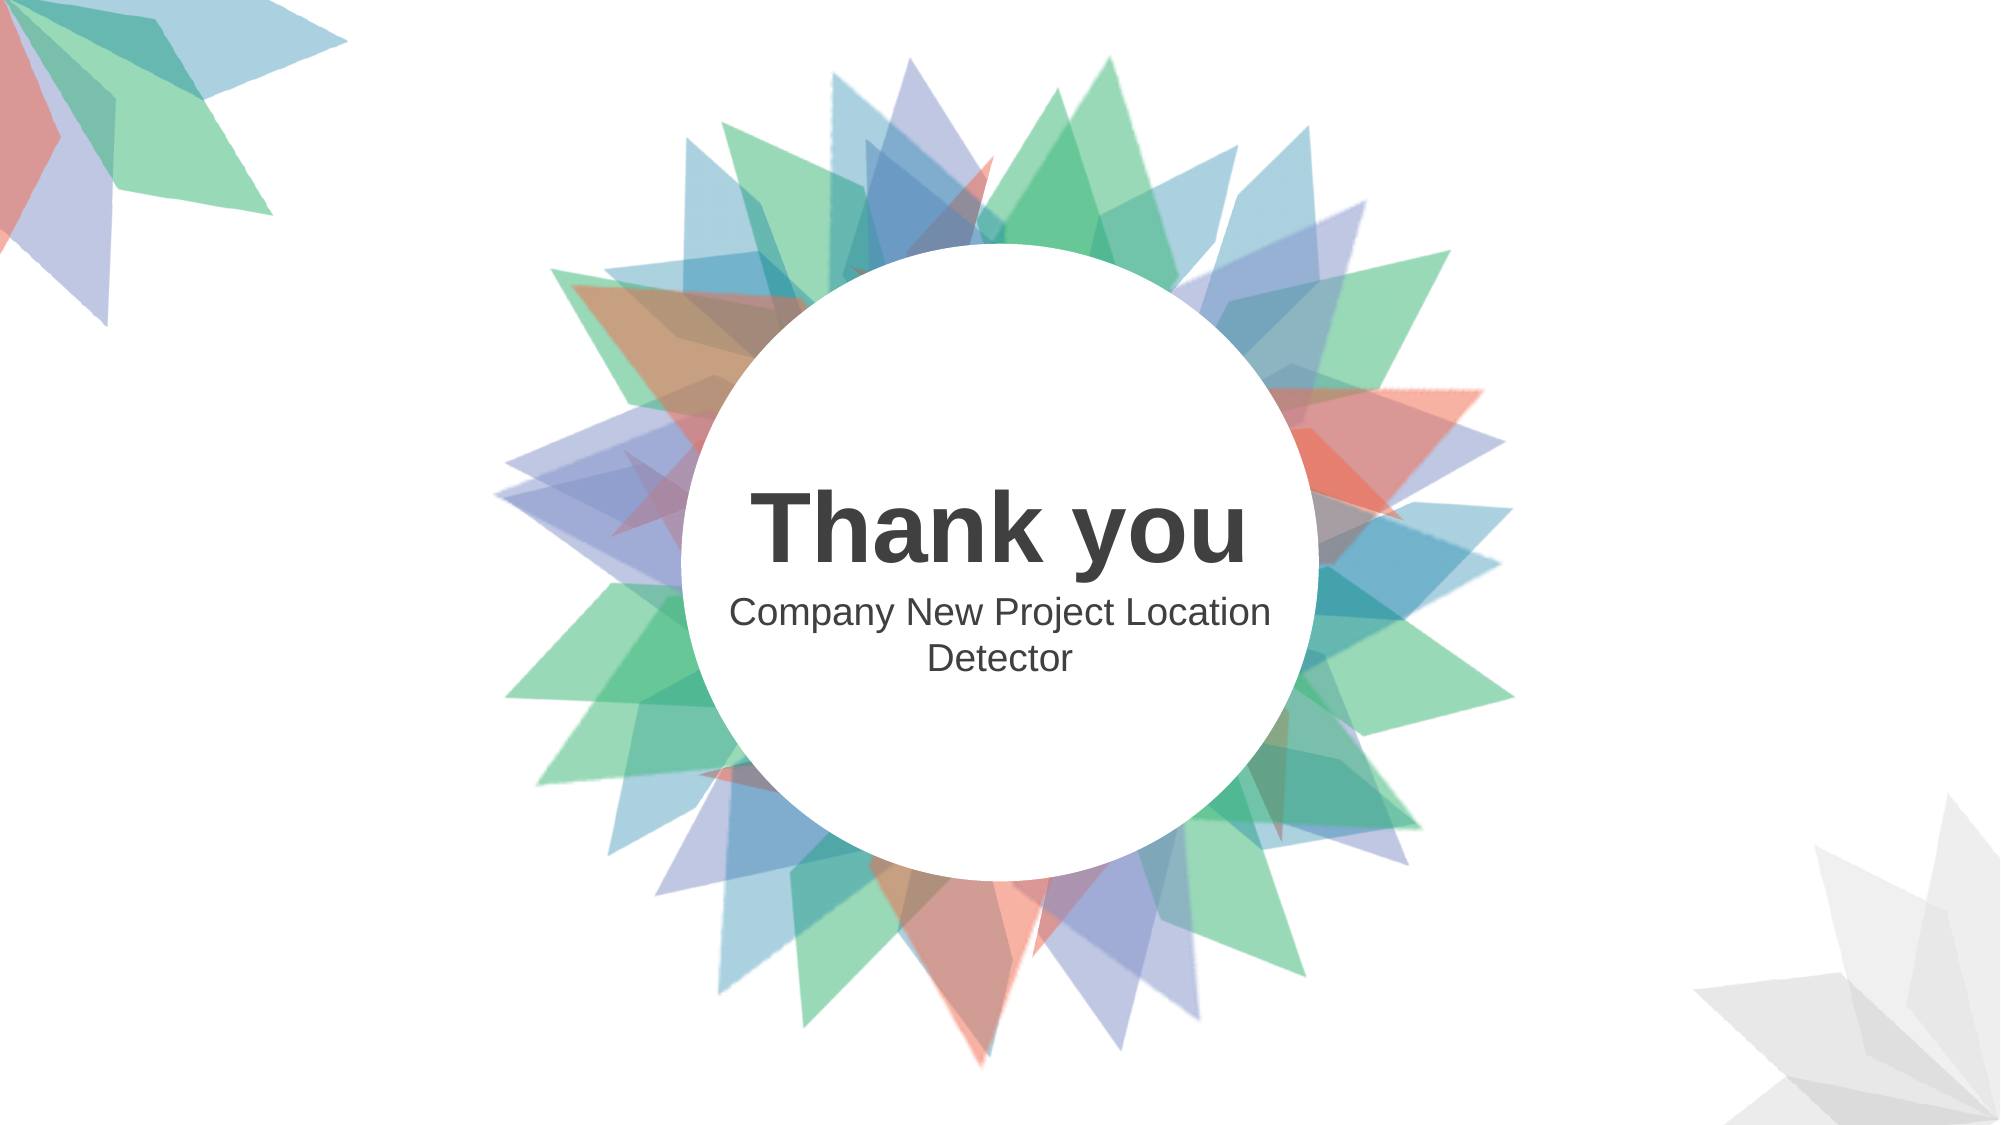

Thank you
Company New Project Location Detector